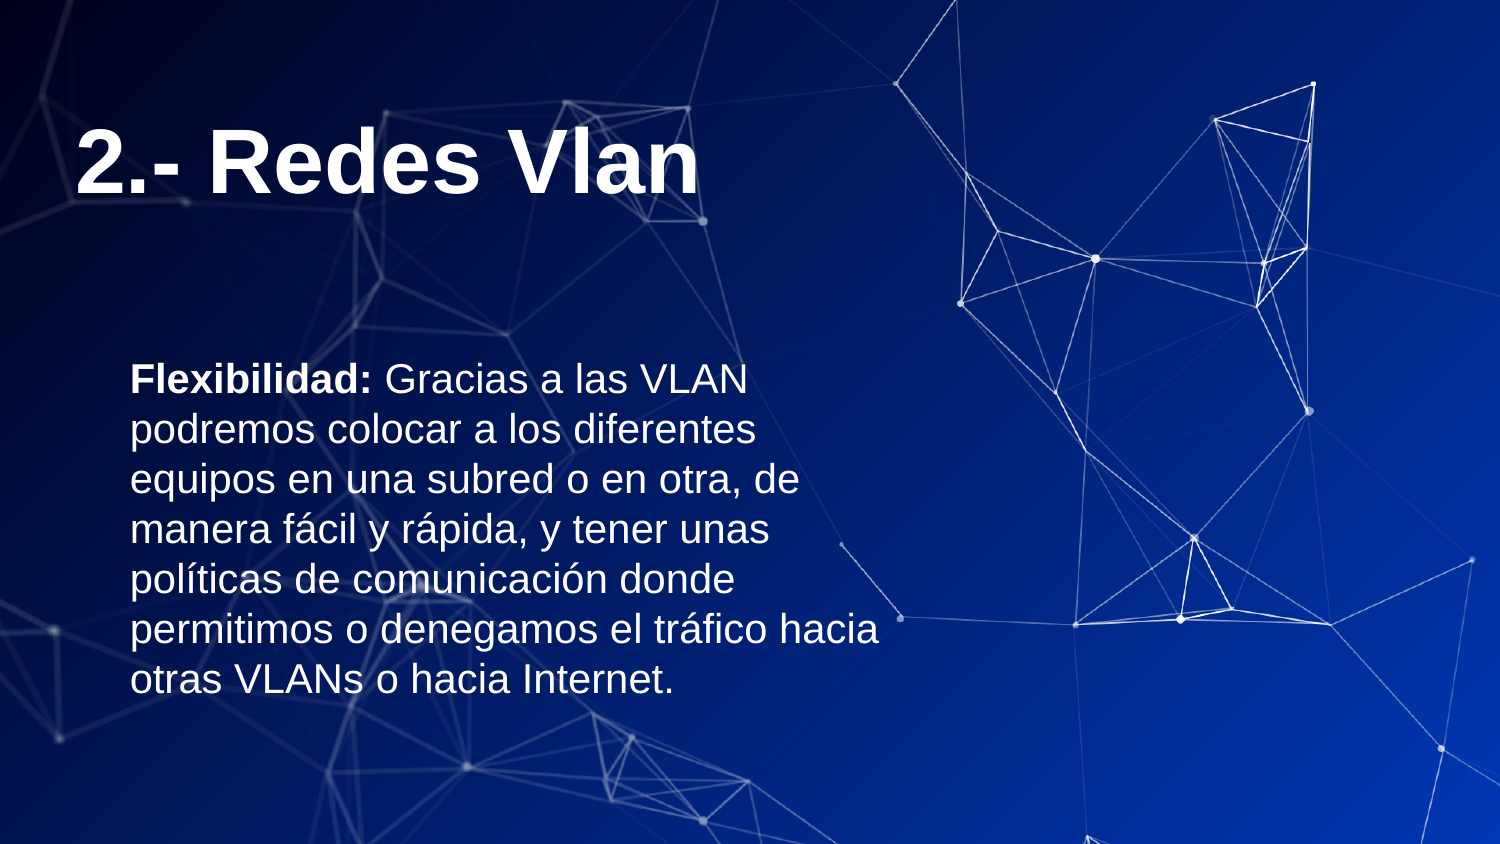

# 2.- Redes Vlan
Flexibilidad: Gracias a las VLAN podremos colocar a los diferentes equipos en una subred o en otra, de manera fácil y rápida, y tener unas políticas de comunicación donde permitimos o denegamos el tráfico hacia otras VLANs o hacia Internet.
5